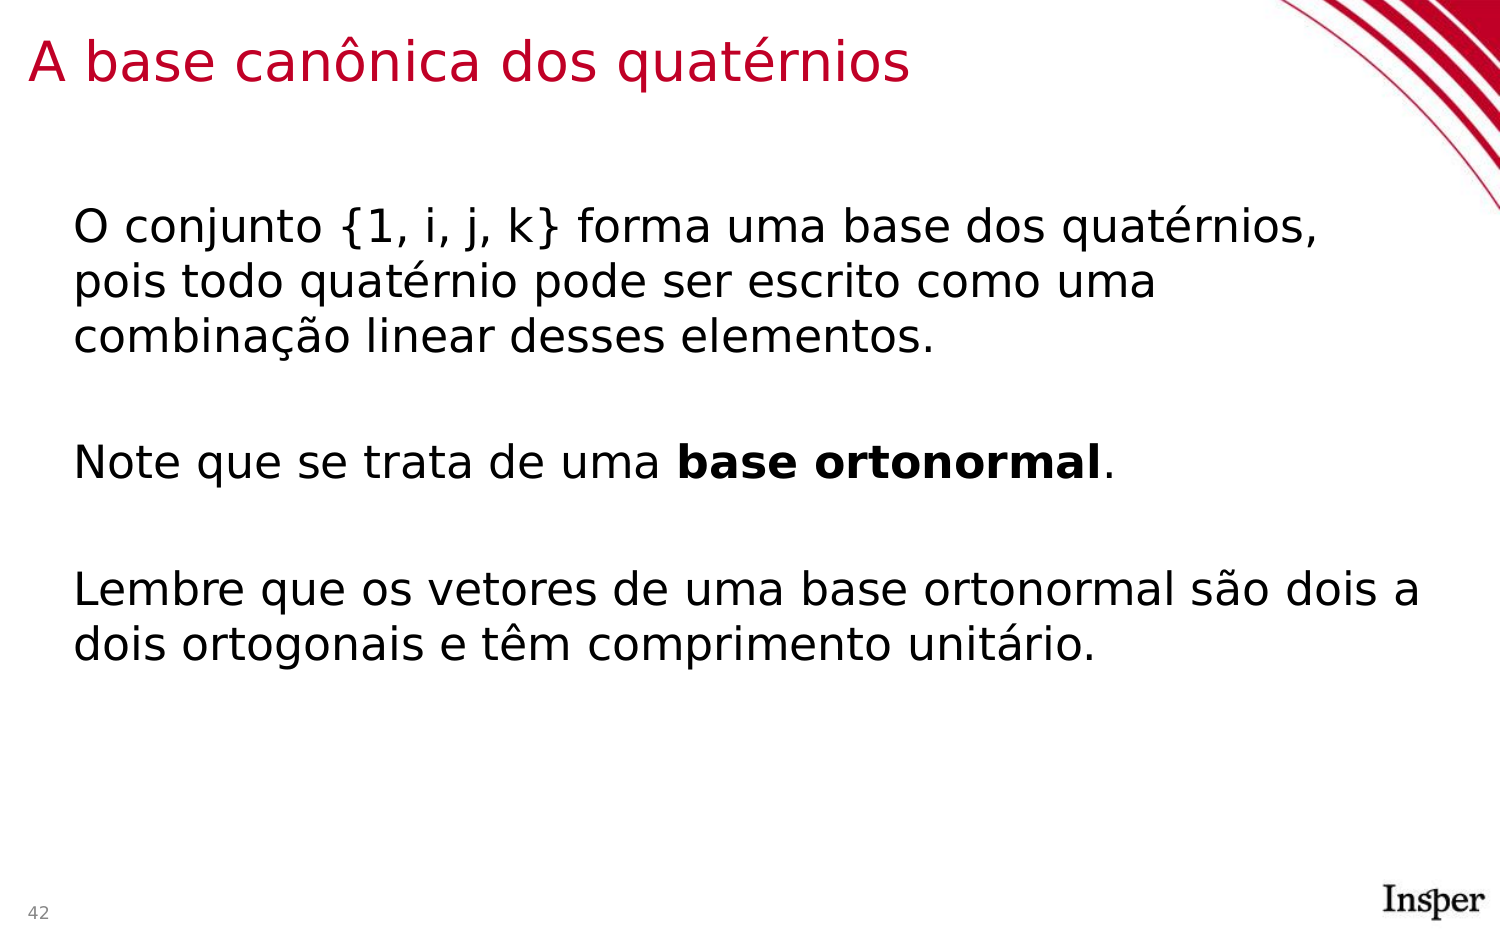

# A base canônica dos quatérnios
O conjunto {1, i, j, k} forma uma base dos quatérnios, pois todo quatérnio pode ser escrito como uma combinação linear desses elementos.

Note que se trata de uma base ortonormal.

Lembre que os vetores de uma base ortonormal são dois a dois ortogonais e têm comprimento unitário.
42